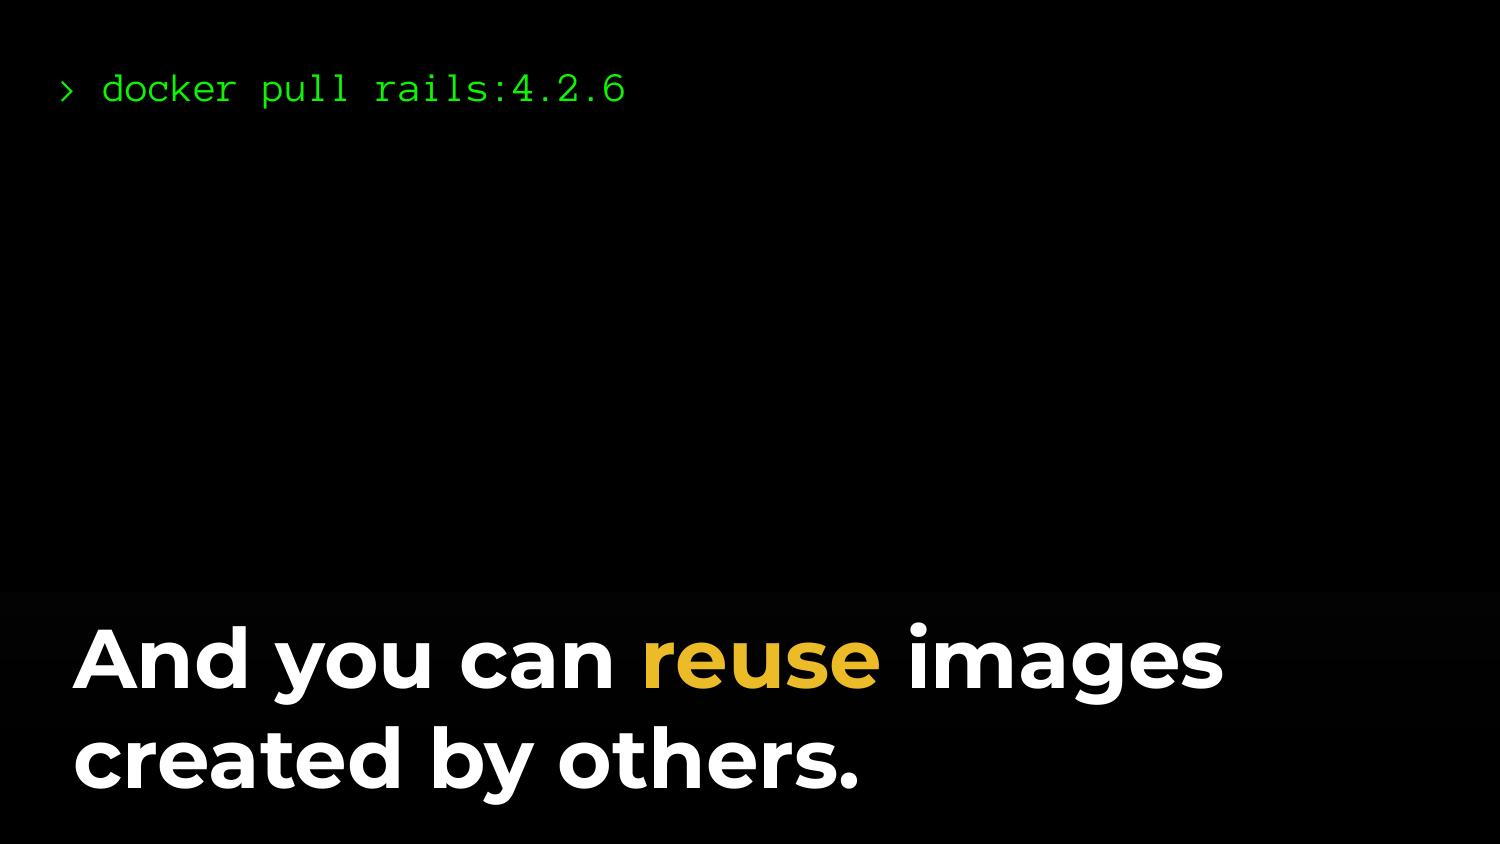

> docker pull rails:4.2.6

And you can reuse images created by others.